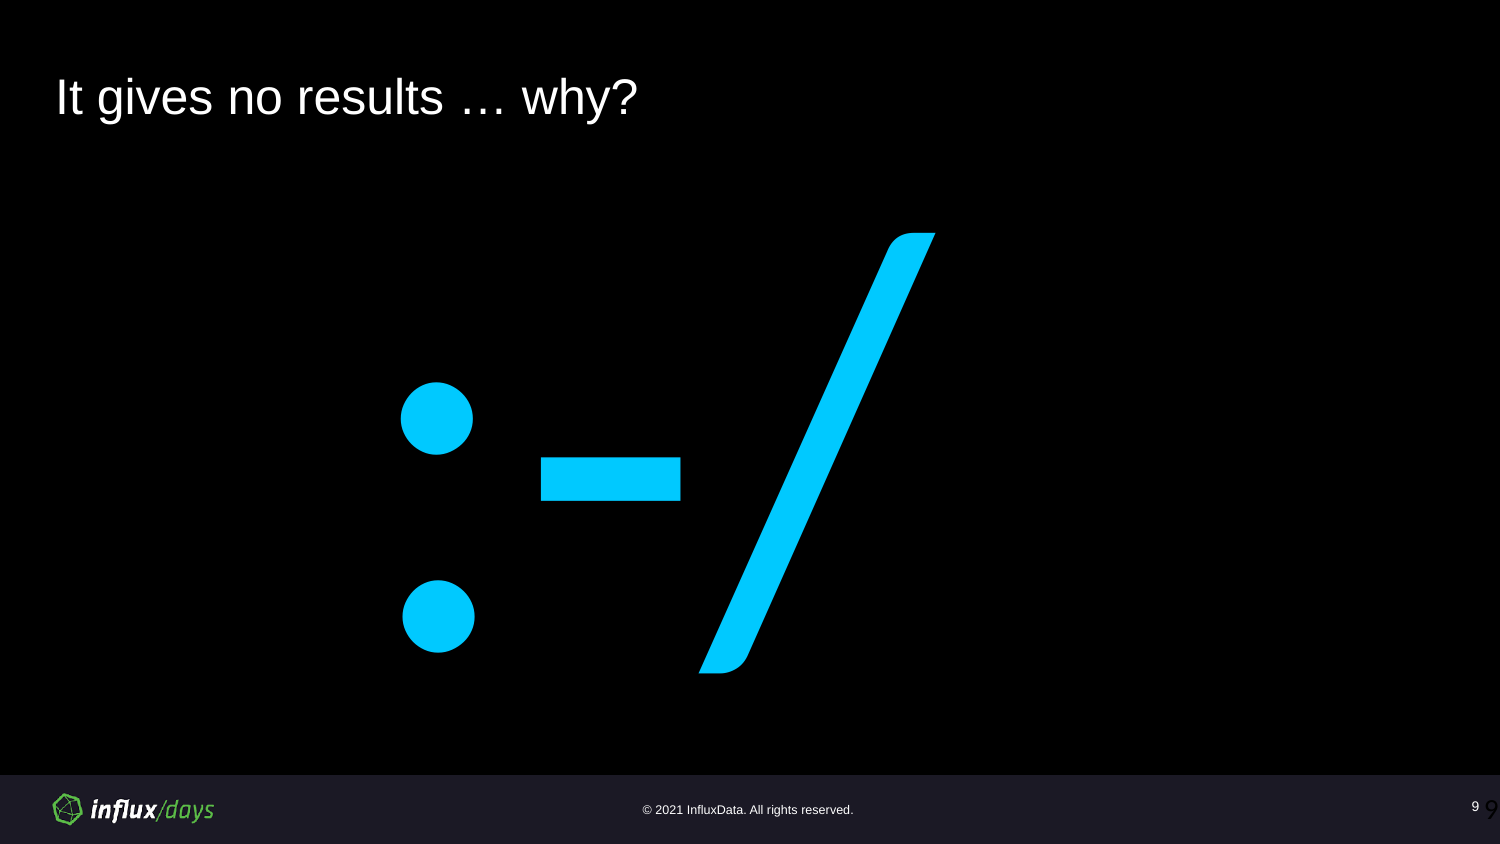

:-/
It gives no results … why?
9